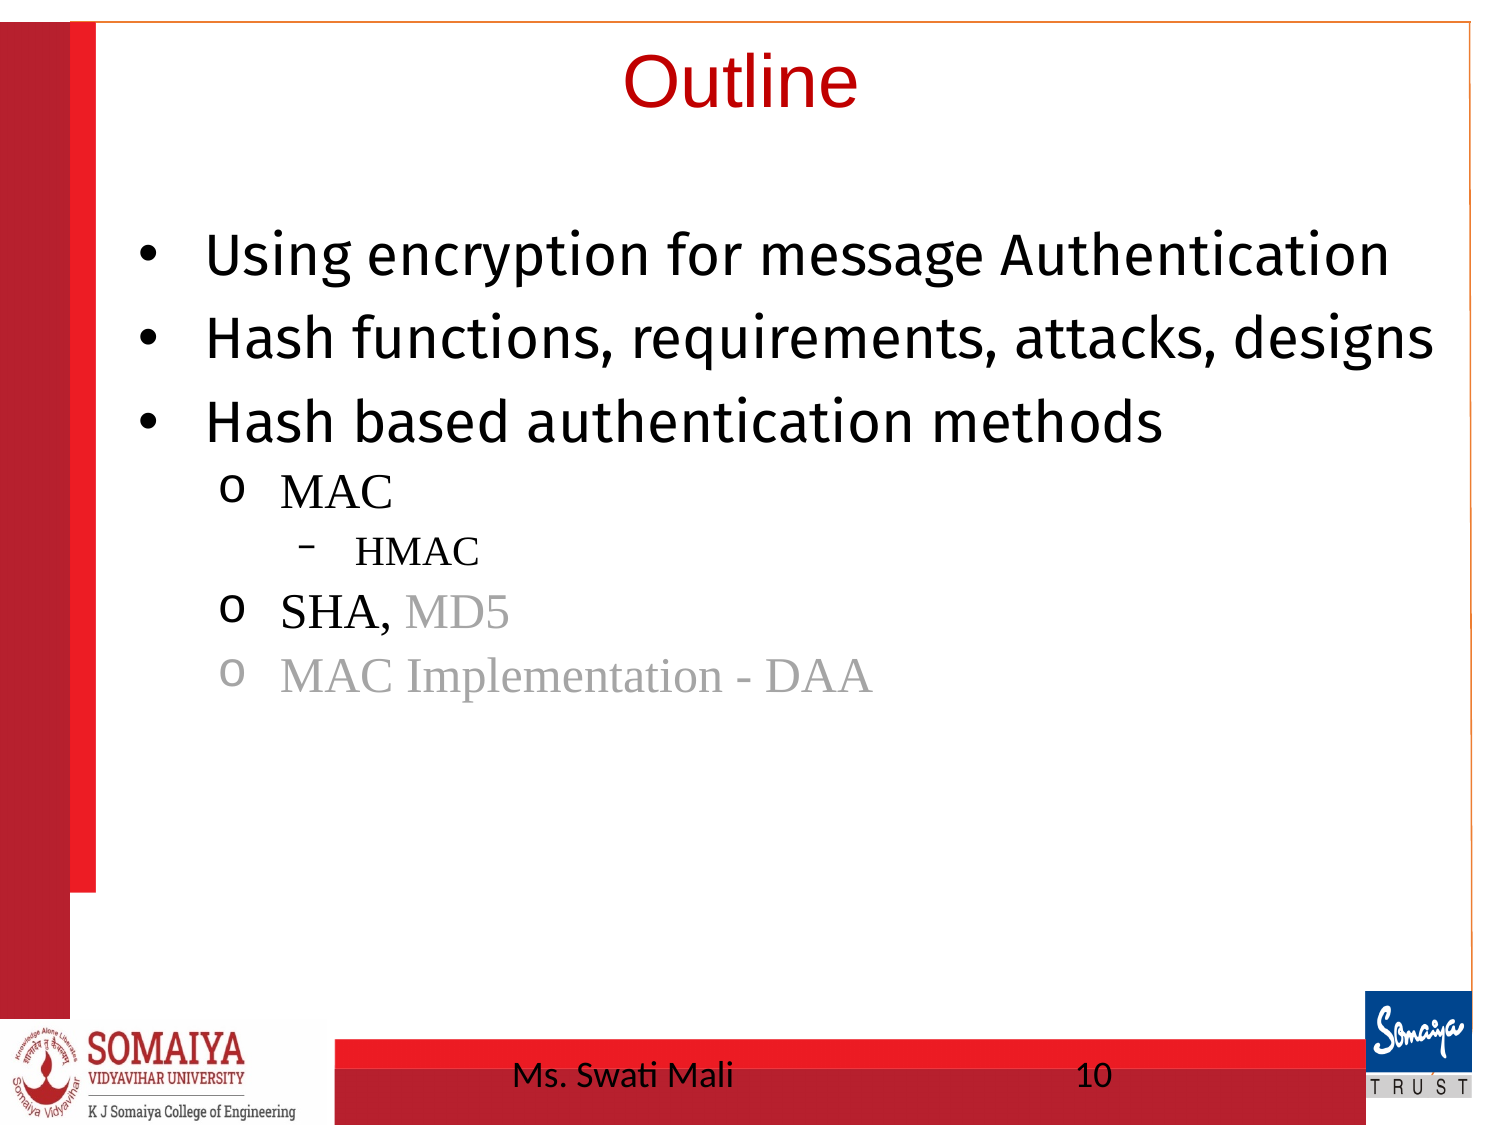

# Outline
Using encryption for message Authentication
Hash functions, requirements, attacks, designs
Hash based authentication methods
MAC
HMAC
SHA, MD5
MAC Implementation - DAA
Ms. Swati Mali
10